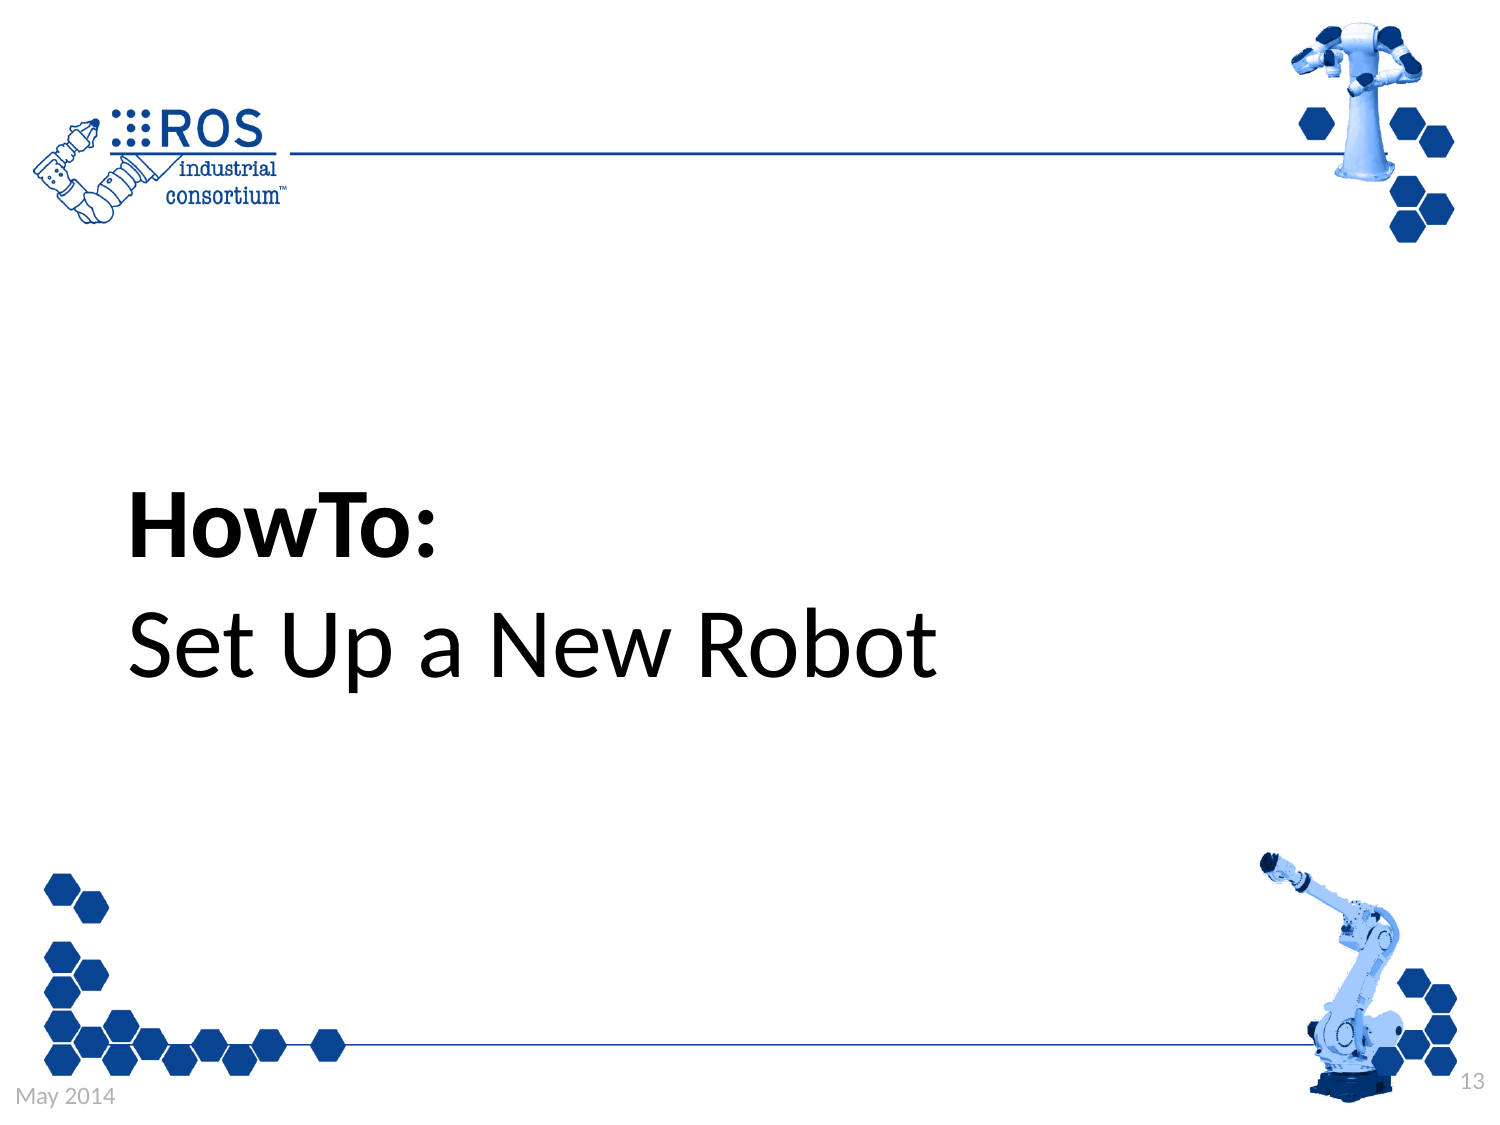

HowTo:
Set Up a New Robot
13
May 2014